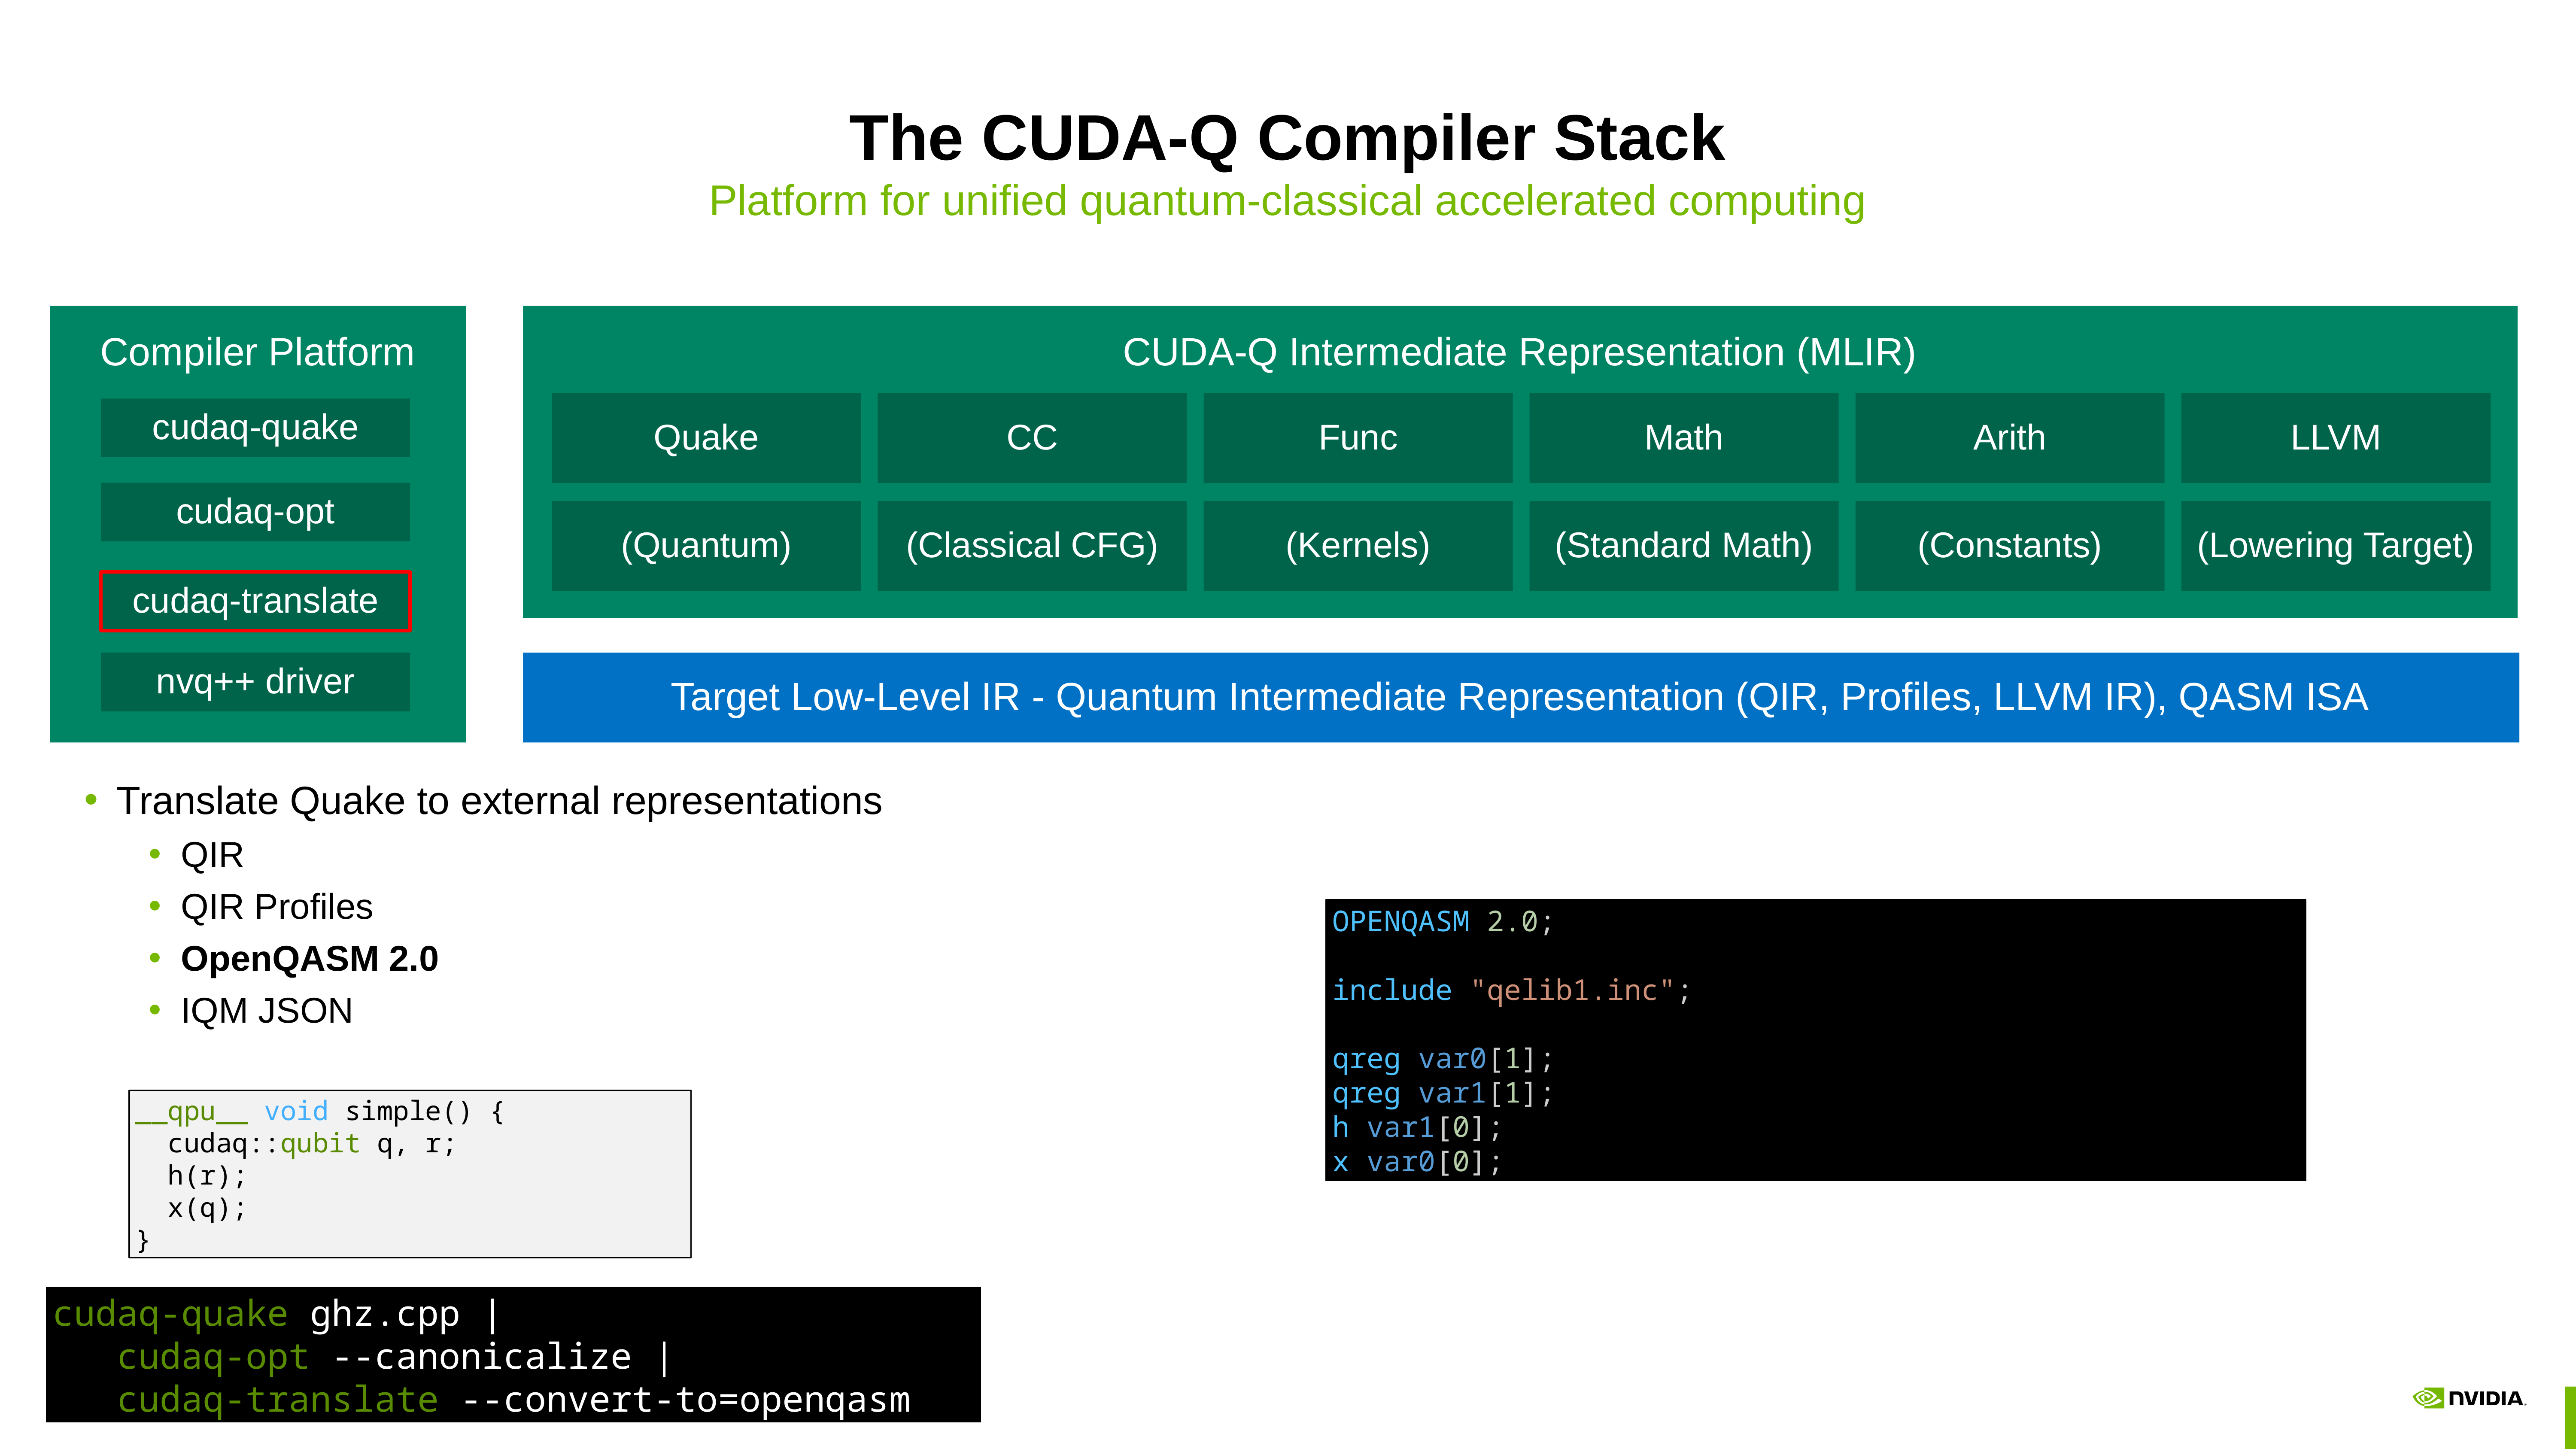

# The CUDA-Q Compiler Stack

Platform for unified quantum-classical accelerated computing
Compiler Platform
CUDA-Q Intermediate Representation (MLIR)
Quake
CC
Func
Math
Arith
LLVM
cudaq-quake
cudaq-opt
(Quantum)
(Classical CFG)
(Kernels)
(Standard Math)
(Constants)
(Lowering Target)
cudaq-translate
nvq++ driver
Target Low-Level IR - Quantum Intermediate Representation (QIR, Profiles, LLVM IR), QASM ISA
Translate Quake to external representations
QIR
QIR Profiles
OpenQASM 2.0
IQM JSON

OPENQASM 2.0;
include "qelib1.inc";
qreg var0[1];
qreg var1[1];
h var1[0];
x var0[0];
__qpu__ void simple() {
  cudaq::qubit q, r;
  h(r);
  x(q);
}
cudaq-quake ghz.cpp |
   cudaq-opt --canonicalize |
   cudaq-translate --convert-to=openqasm